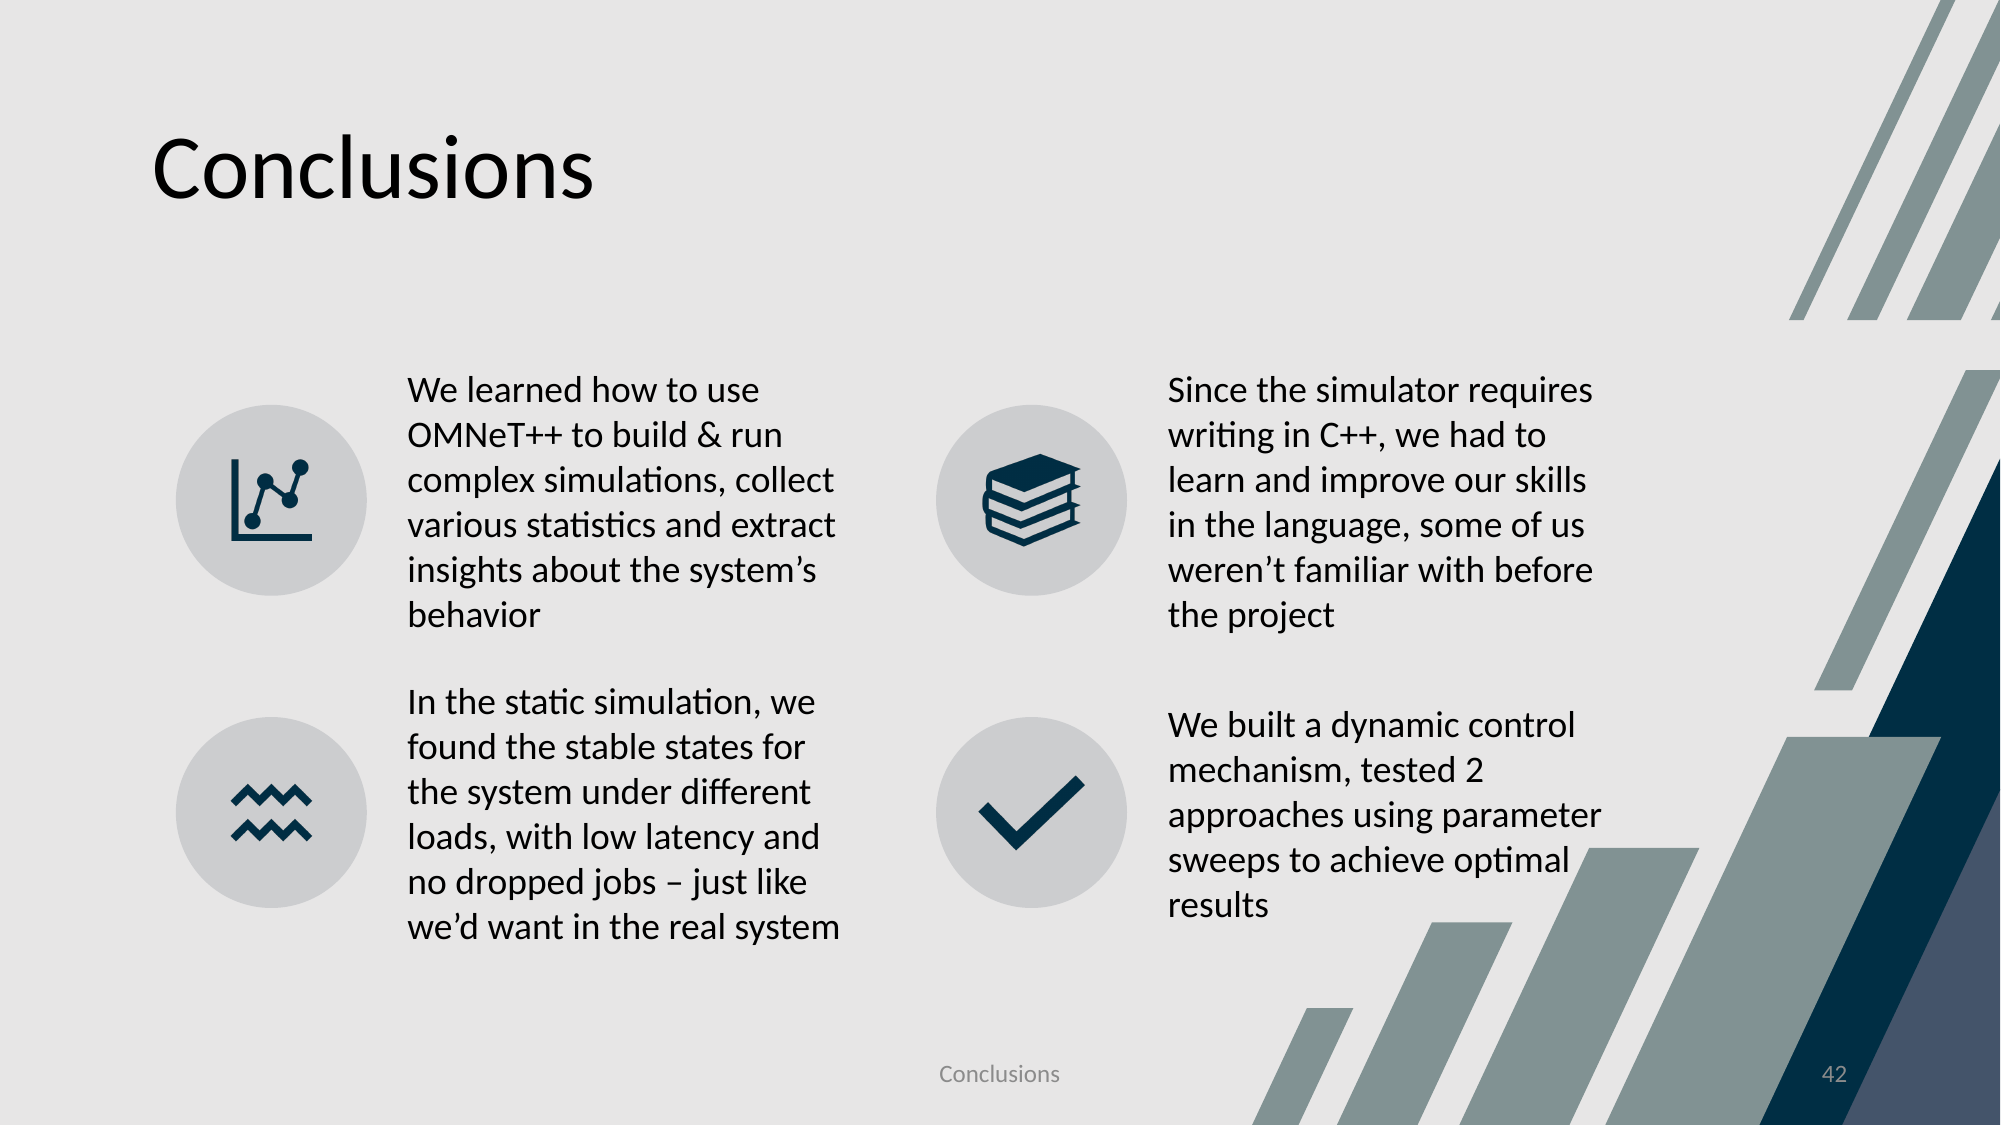

# Conclusions
We learned how to use OMNeT++ to build & run complex simulations, collect various statistics and extract insights about the system’s behavior
Since the simulator requires writing in C++, we had to learn and improve our skills in the language, some of us weren’t familiar with before the project
In the static simulation, we found the stable states for the system under different loads, with low latency and no dropped jobs – just like we’d want in the real system
We built a dynamic control mechanism, tested 2 approaches using parameter sweeps to achieve optimal results
Conclusions
42